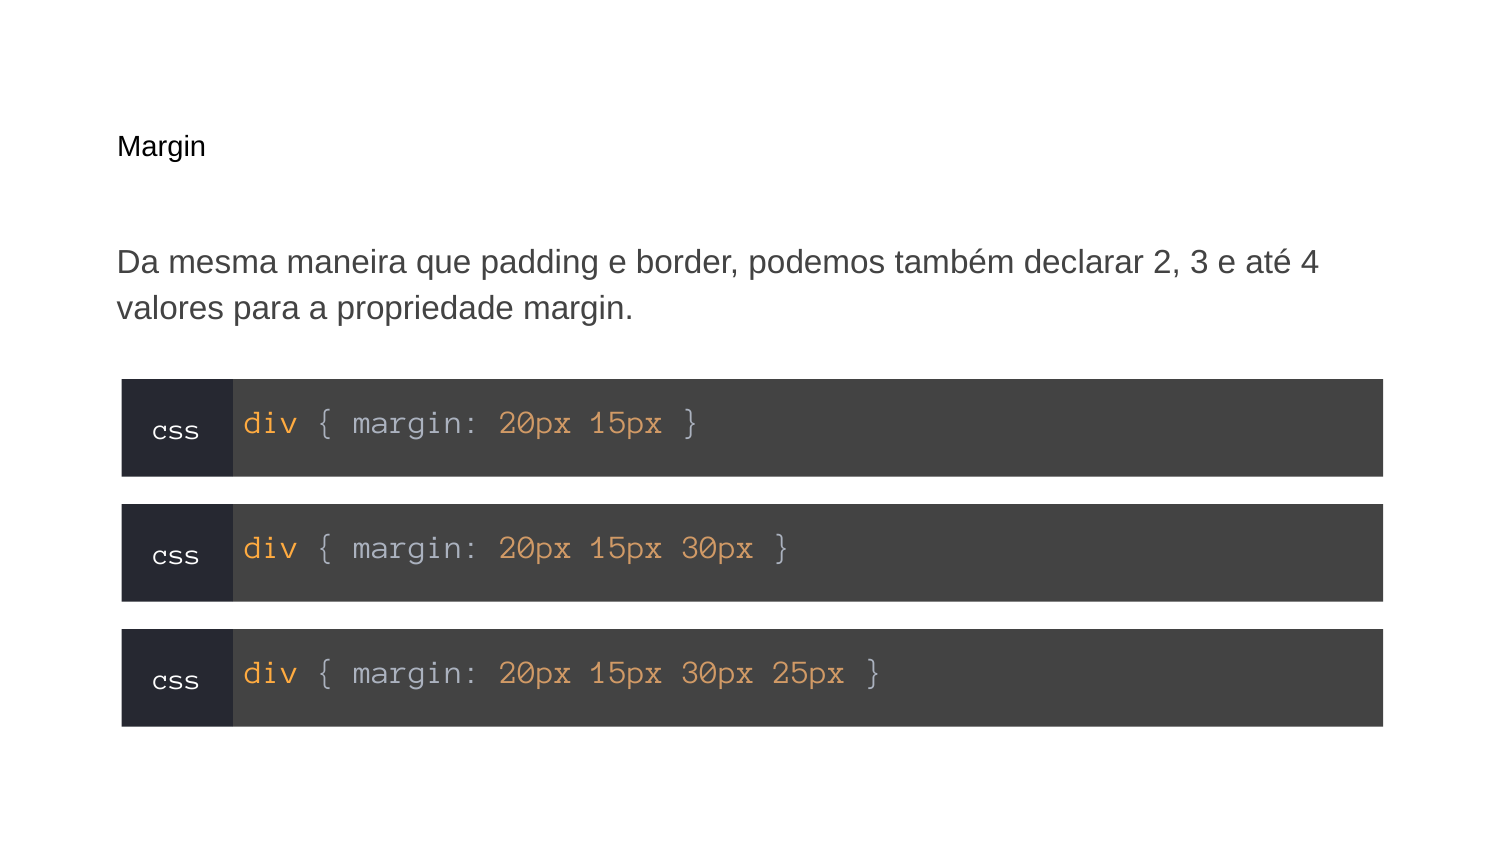

# Margin
Da mesma maneira que padding e border, podemos também declarar 2, 3 e até 4 valores para a propriedade margin.
div { margin: 20px 15px }
css
div { margin: 20px 15px 30px }
css
div { margin: 20px 15px 30px 25px }
css